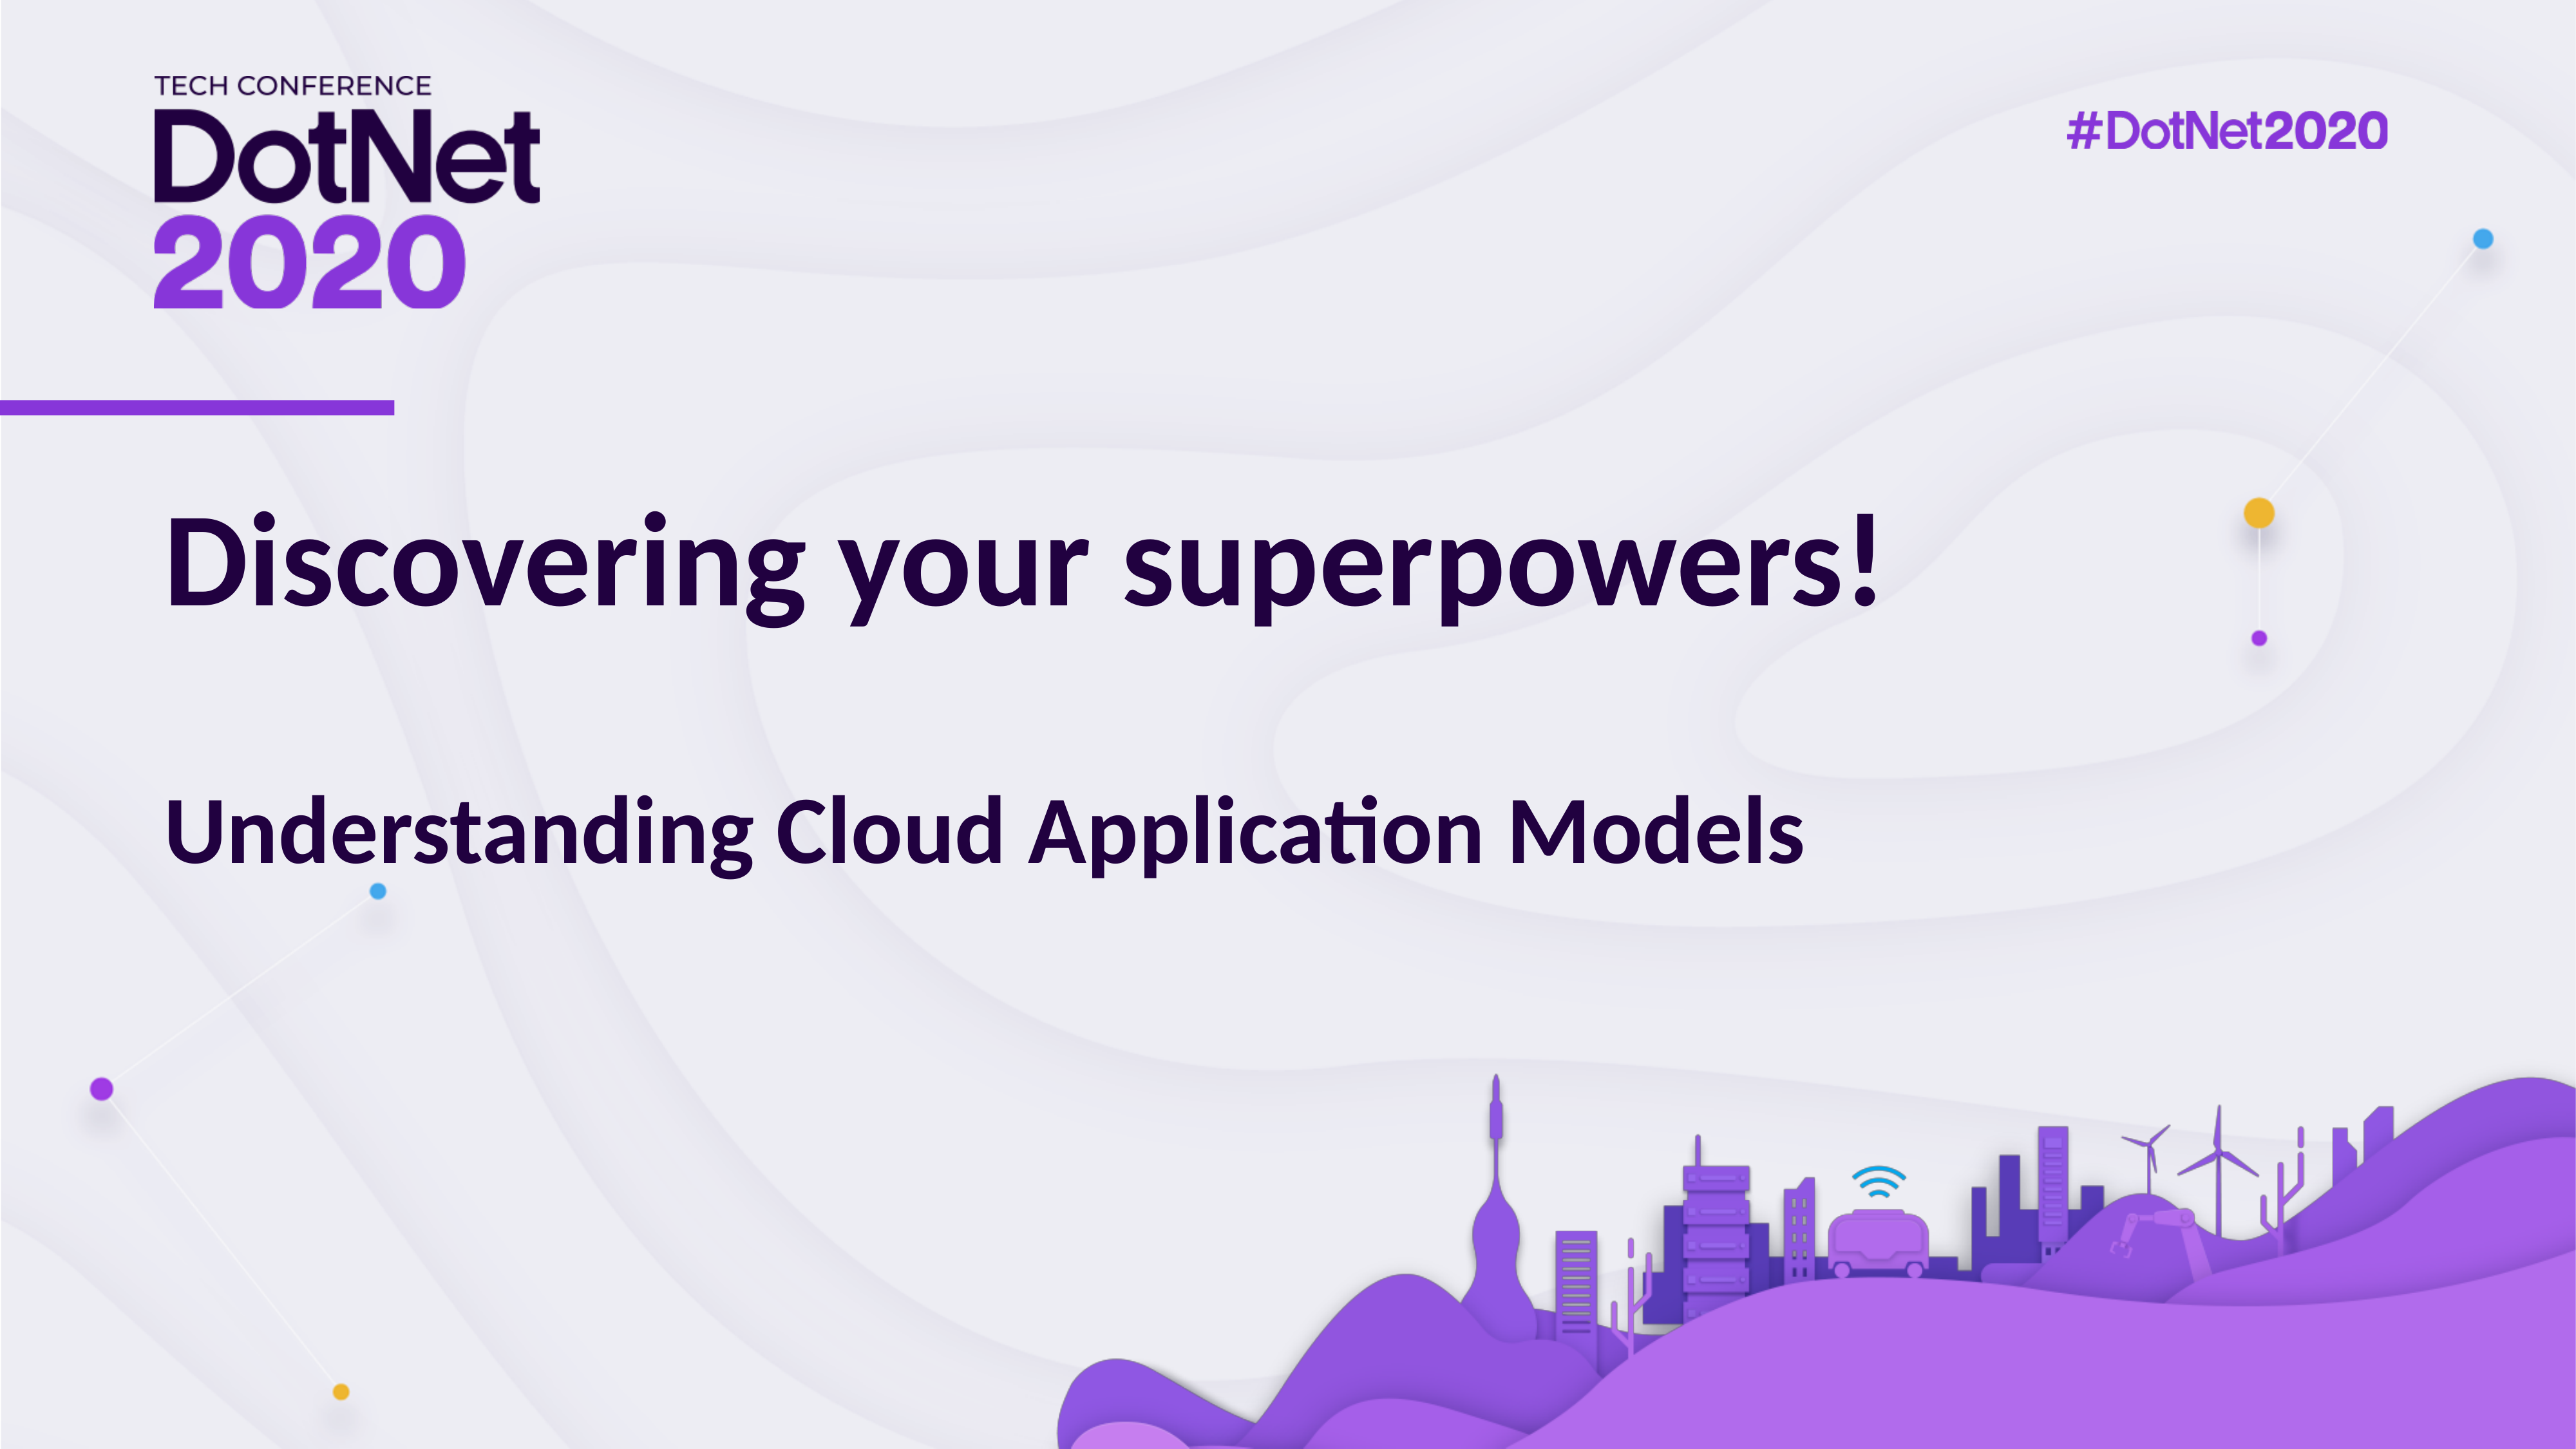

# Discovering your superpowers! Understanding Cloud Application Models